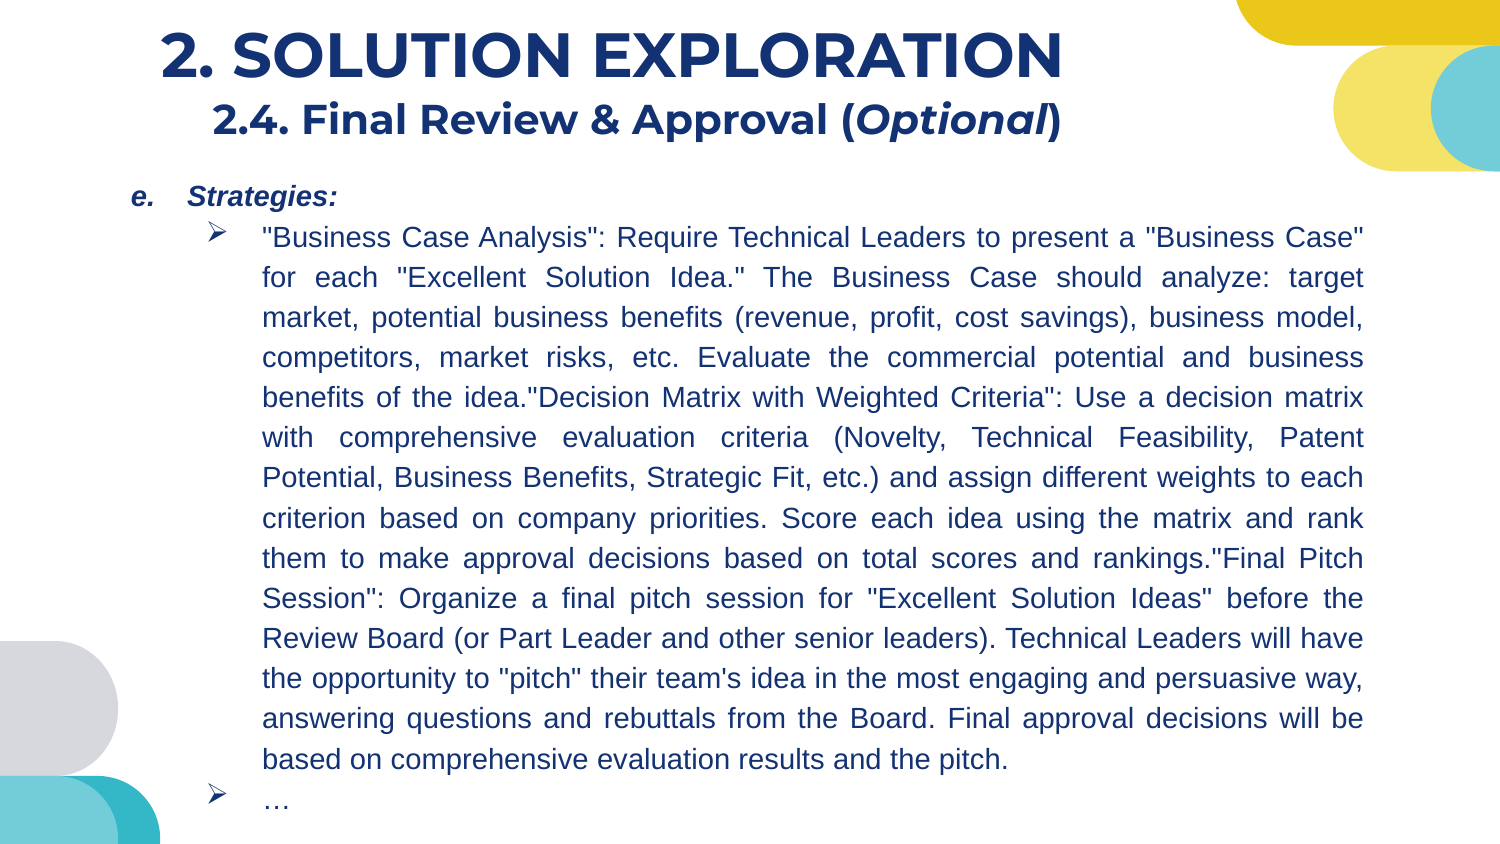

# 2. SOLUTION EXPLORATION
2.4. Final Review & Approval (Optional)
Strategies:
"Business Case Analysis": Require Technical Leaders to present a "Business Case" for each "Excellent Solution Idea." The Business Case should analyze: target market, potential business benefits (revenue, profit, cost savings), business model, competitors, market risks, etc. Evaluate the commercial potential and business benefits of the idea."Decision Matrix with Weighted Criteria": Use a decision matrix with comprehensive evaluation criteria (Novelty, Technical Feasibility, Patent Potential, Business Benefits, Strategic Fit, etc.) and assign different weights to each criterion based on company priorities. Score each idea using the matrix and rank them to make approval decisions based on total scores and rankings."Final Pitch Session": Organize a final pitch session for "Excellent Solution Ideas" before the Review Board (or Part Leader and other senior leaders). Technical Leaders will have the opportunity to "pitch" their team's idea in the most engaging and persuasive way, answering questions and rebuttals from the Board. Final approval decisions will be based on comprehensive evaluation results and the pitch.
…